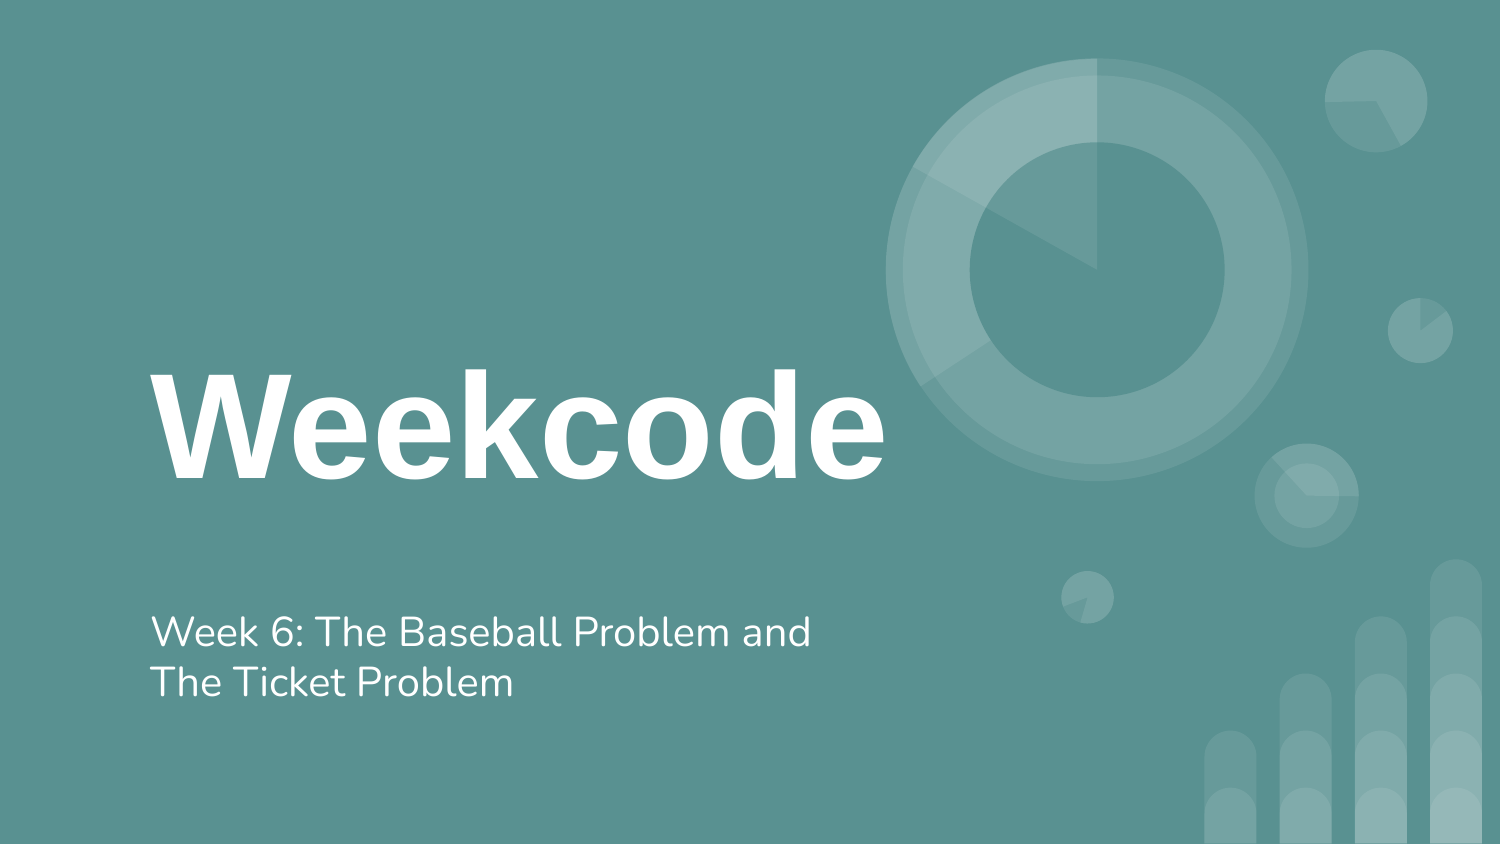

# Weekcode
Week 6: The Baseball Problem and The Ticket Problem